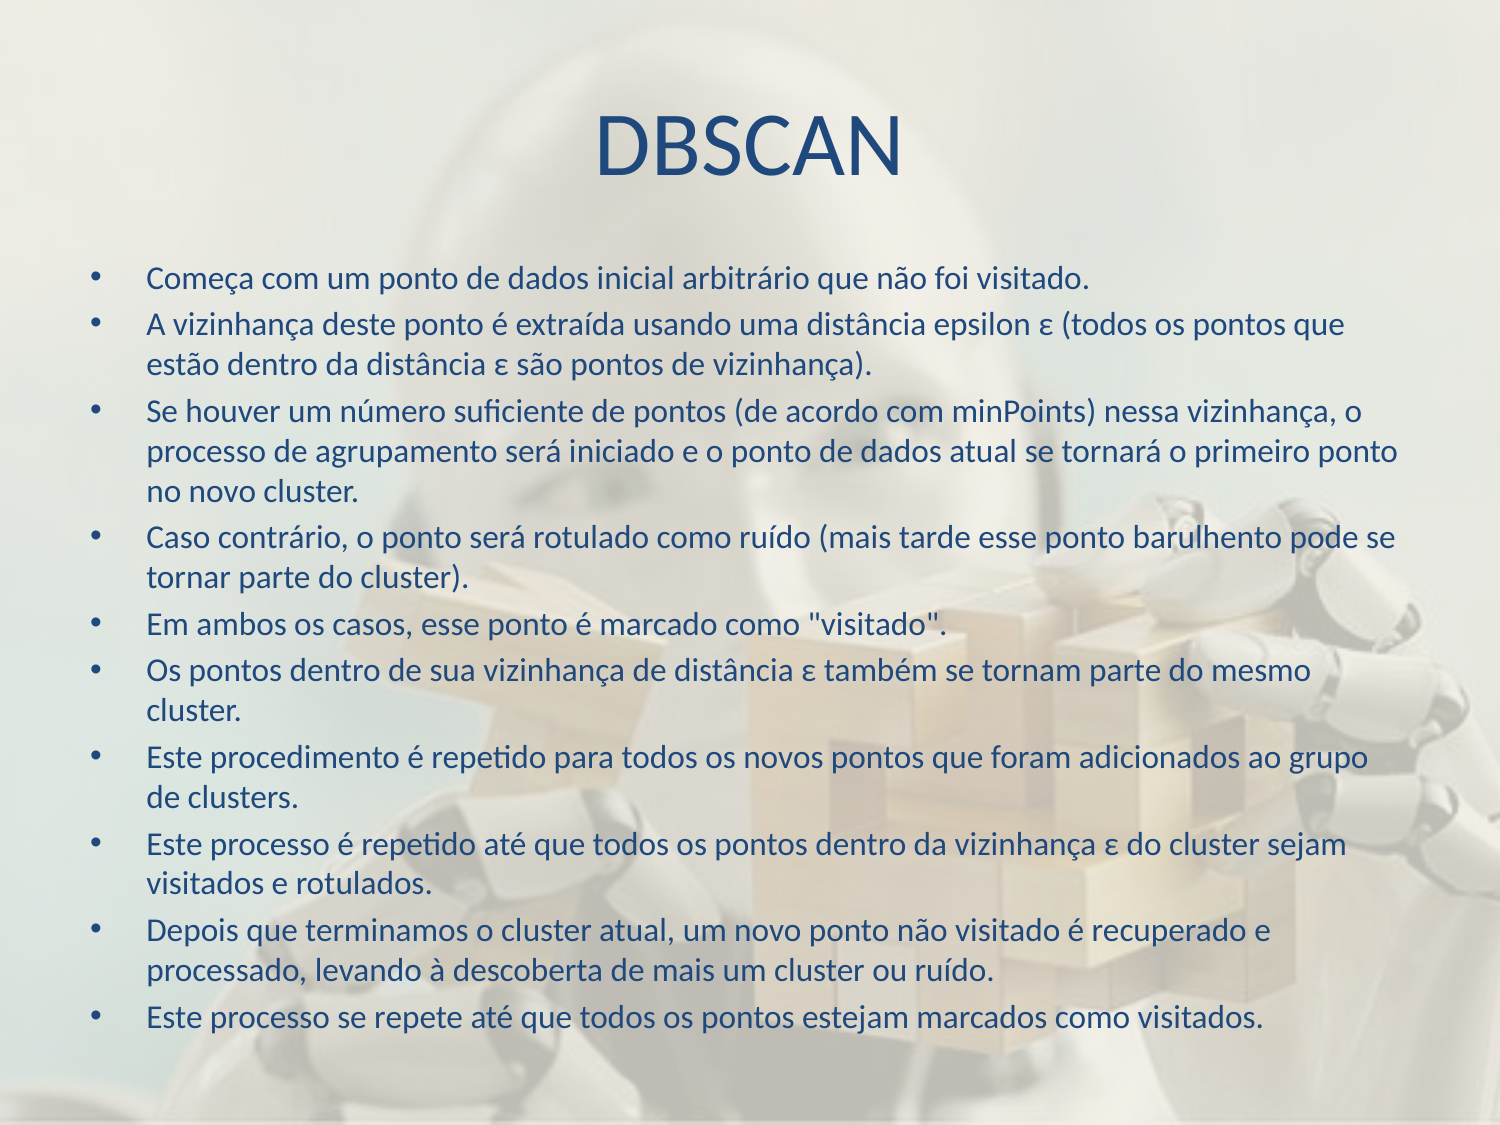

# DBSCAN
Começa com um ponto de dados inicial arbitrário que não foi visitado.
A vizinhança deste ponto é extraída usando uma distância epsilon ε (todos os pontos que estão dentro da distância ε são pontos de vizinhança).
Se houver um número suficiente de pontos (de acordo com minPoints) nessa vizinhança, o processo de agrupamento será iniciado e o ponto de dados atual se tornará o primeiro ponto no novo cluster.
Caso contrário, o ponto será rotulado como ruído (mais tarde esse ponto barulhento pode se tornar parte do cluster).
Em ambos os casos, esse ponto é marcado como "visitado".
Os pontos dentro de sua vizinhança de distância ε também se tornam parte do mesmo cluster.
Este procedimento é repetido para todos os novos pontos que foram adicionados ao grupo de clusters.
Este processo é repetido até que todos os pontos dentro da vizinhança ε do cluster sejam visitados e rotulados.
Depois que terminamos o cluster atual, um novo ponto não visitado é recuperado e processado, levando à descoberta de mais um cluster ou ruído.
Este processo se repete até que todos os pontos estejam marcados como visitados.